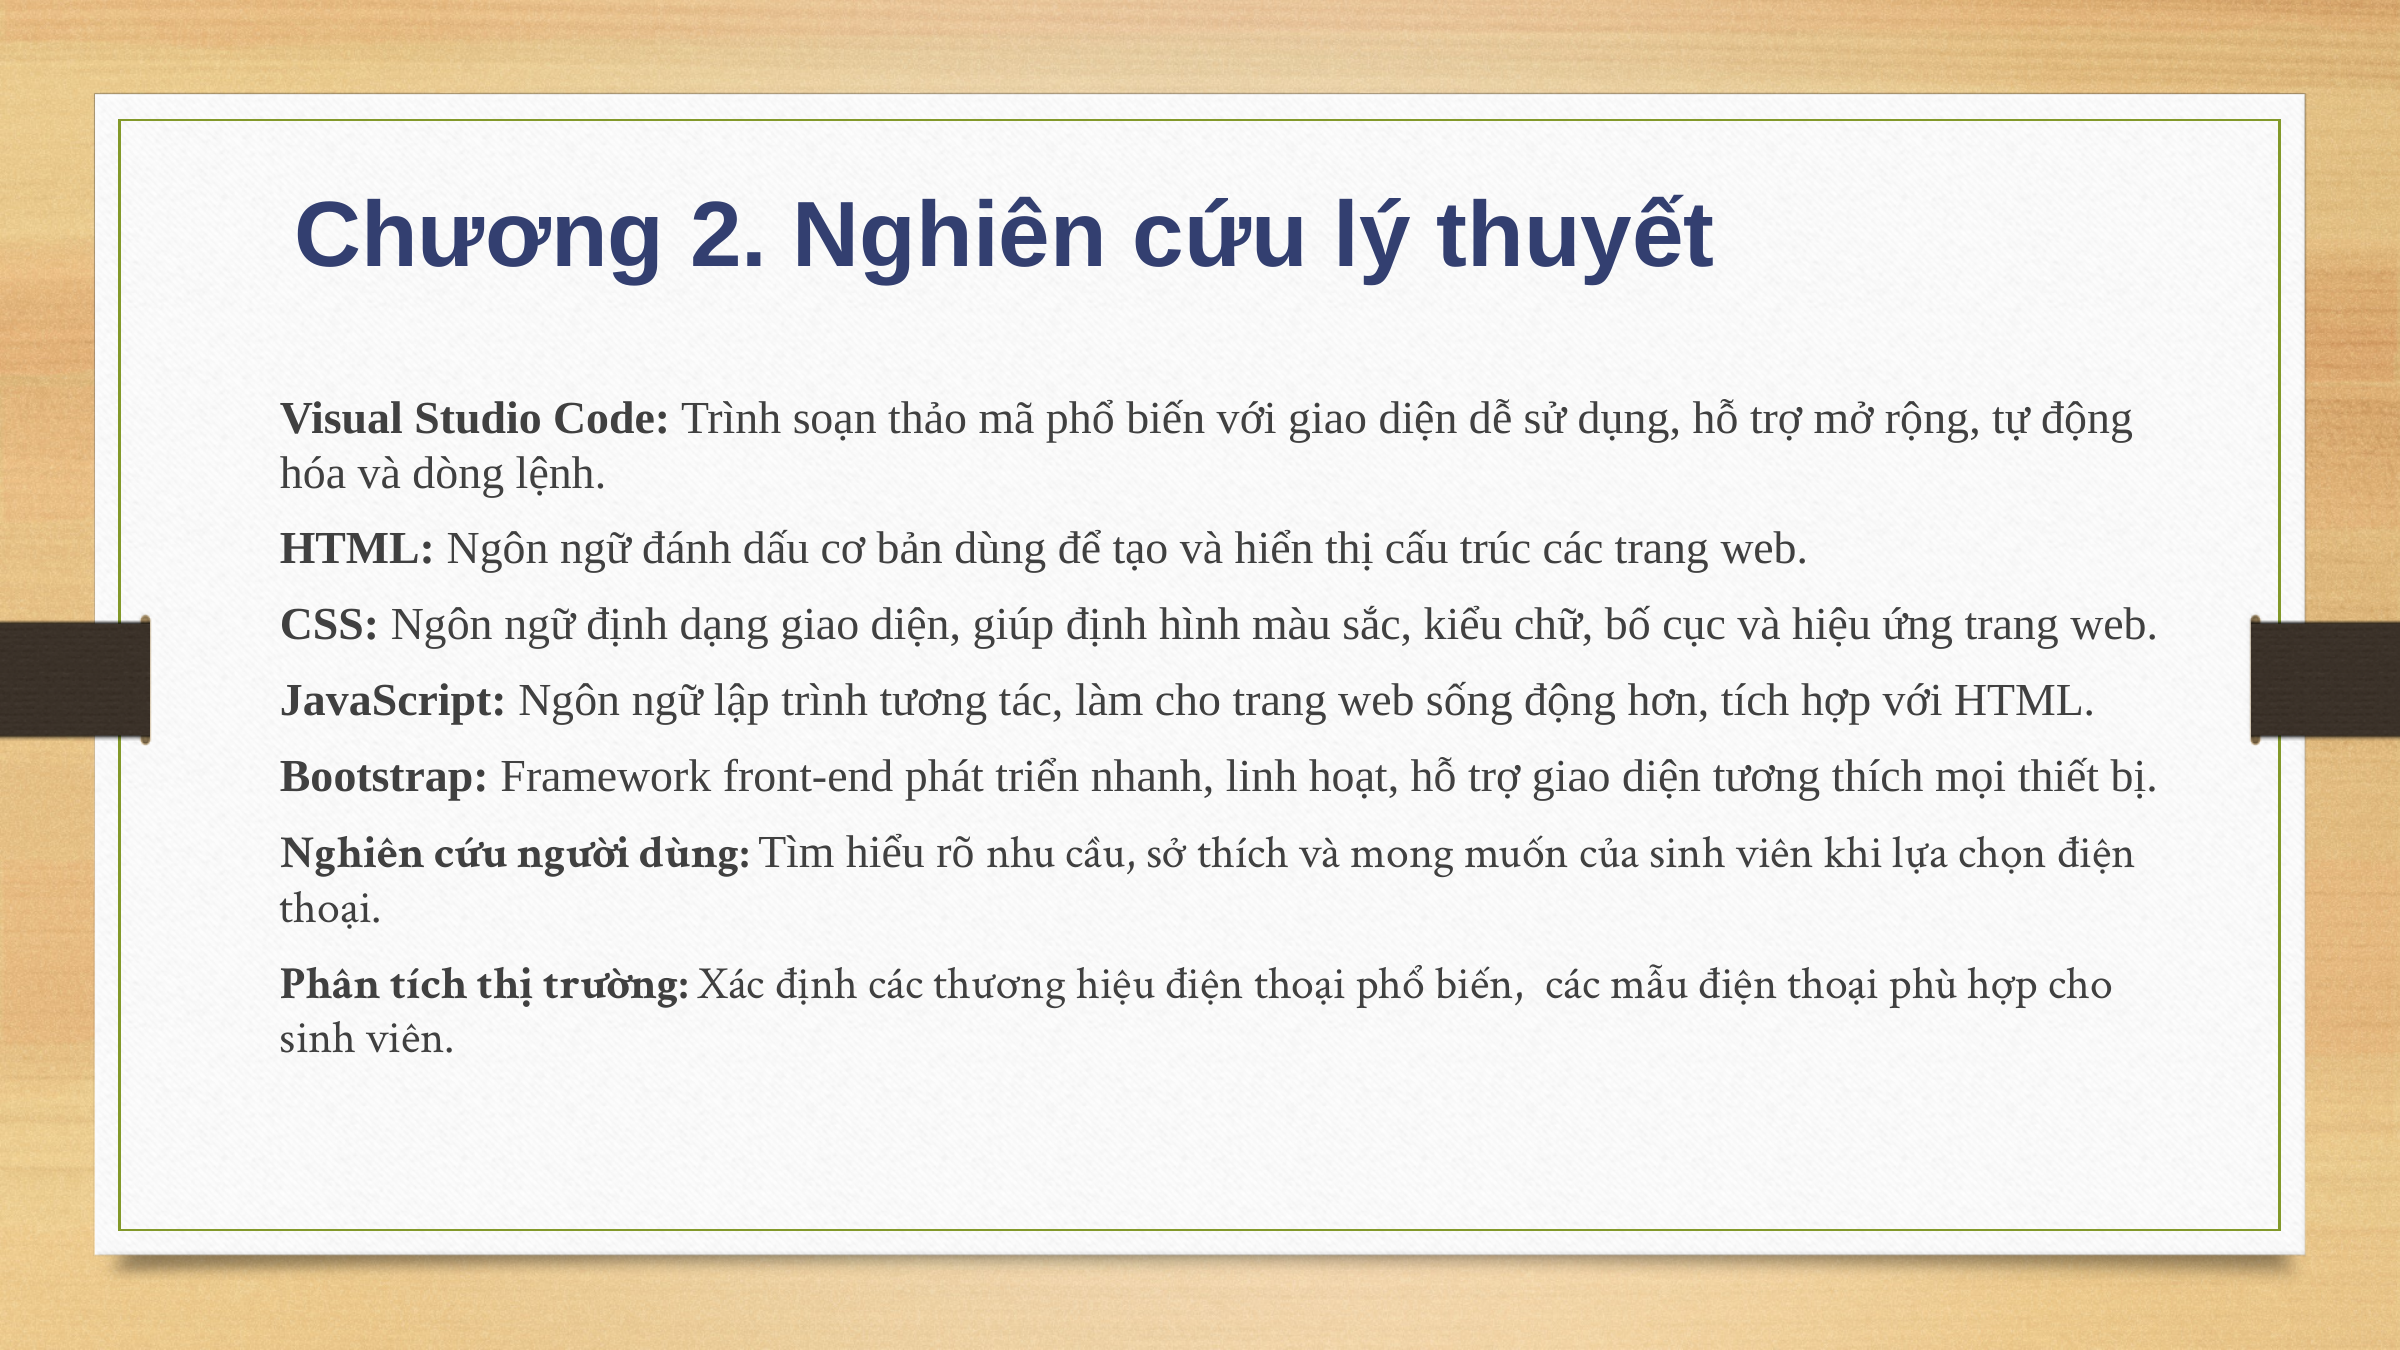

Chương 2. Nghiên cứu lý thuyết
Visual Studio Code: Trình soạn thảo mã phổ biến với giao diện dễ sử dụng, hỗ trợ mở rộng, tự động hóa và dòng lệnh.
HTML: Ngôn ngữ đánh dấu cơ bản dùng để tạo và hiển thị cấu trúc các trang web.
CSS: Ngôn ngữ định dạng giao diện, giúp định hình màu sắc, kiểu chữ, bố cục và hiệu ứng trang web.
JavaScript: Ngôn ngữ lập trình tương tác, làm cho trang web sống động hơn, tích hợp với HTML.
Bootstrap: Framework front-end phát triển nhanh, linh hoạt, hỗ trợ giao diện tương thích mọi thiết bị.
Nghiên cứu người dùng: Tìm hiểu rõ nhu cầu, sở thích và mong muốn của sinh viên khi lựa chọn điện thoại.
Phân tích thị trường: Xác định các thương hiệu điện thoại phổ biến,  các mẫu điện thoại phù hợp cho sinh viên.